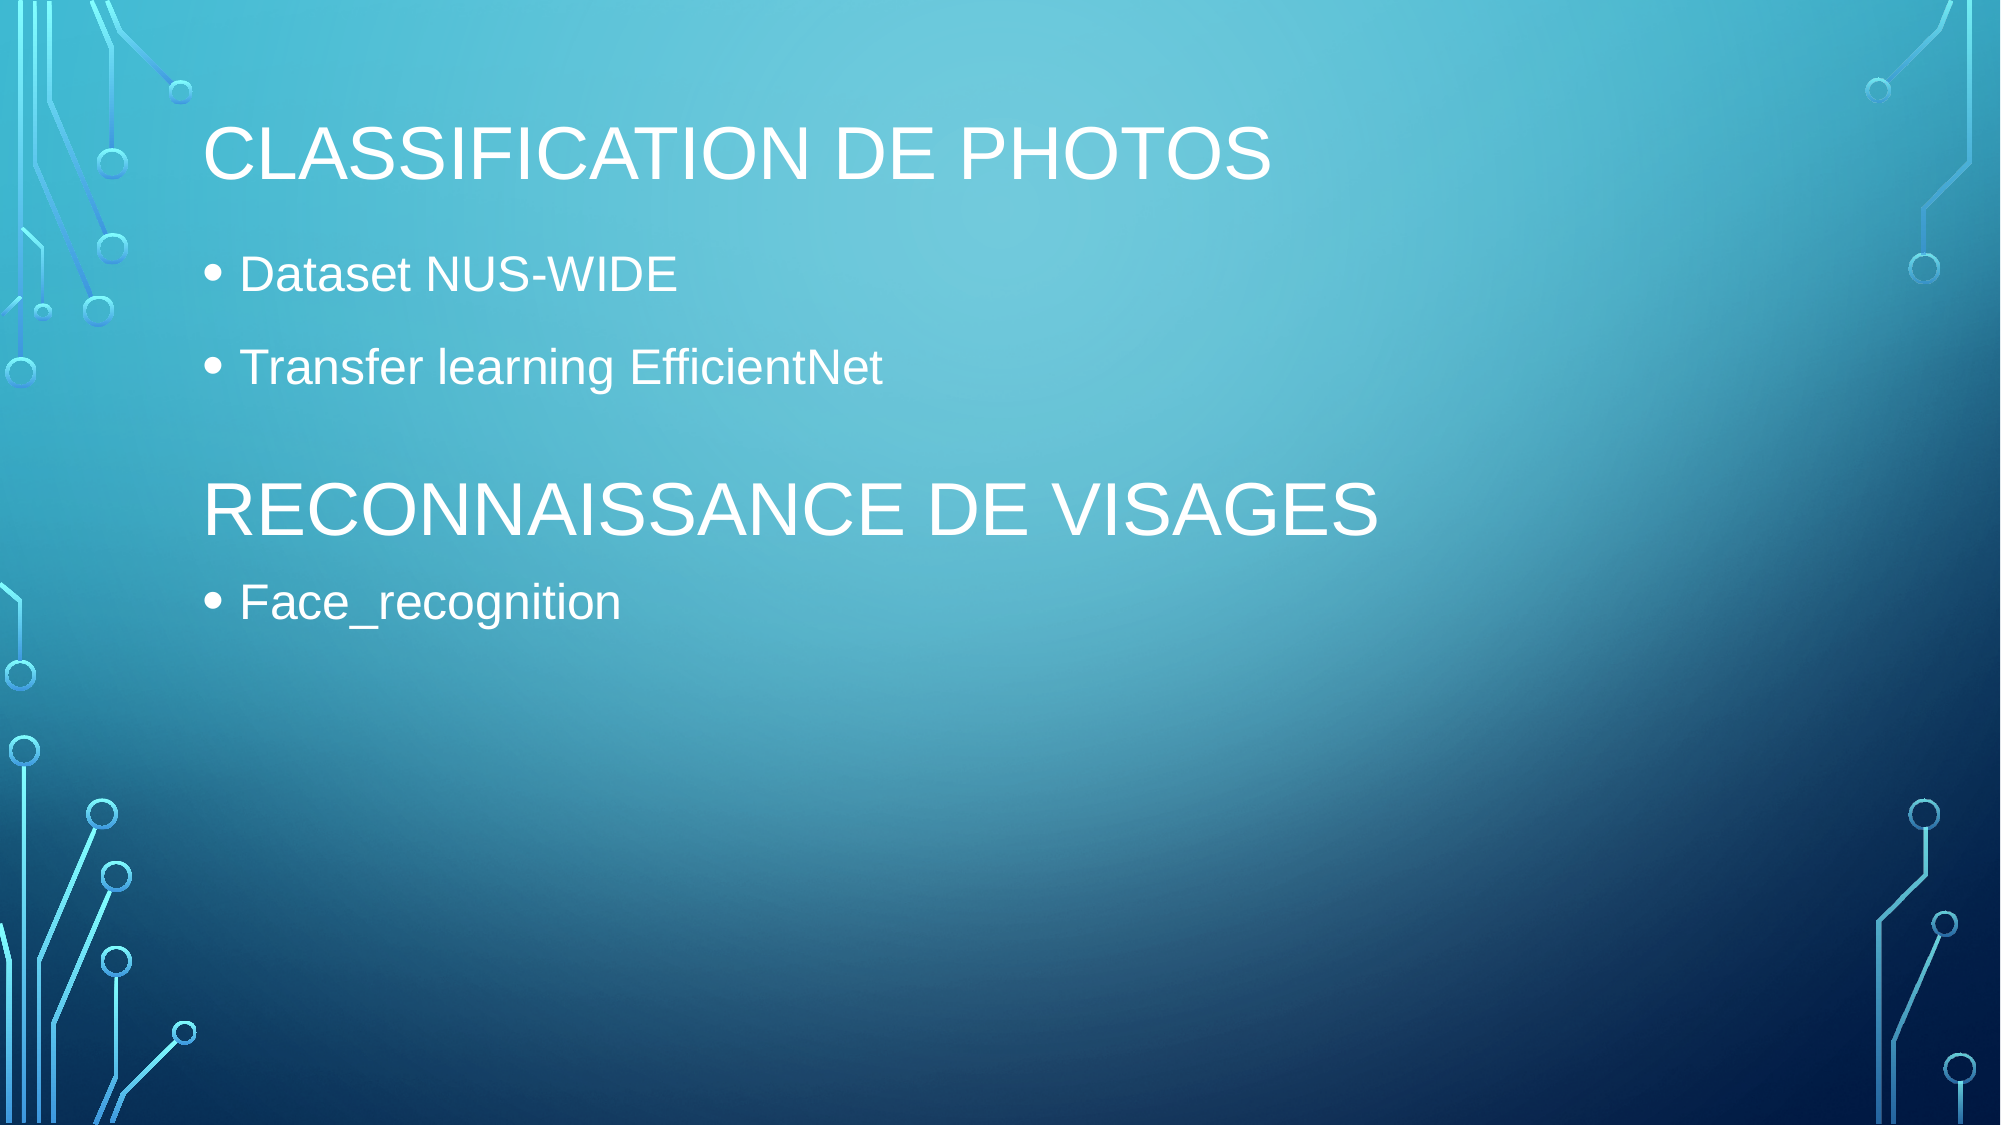

# Classification de photos
Dataset NUS-WIDE
Transfer learning EfficientNet
Reconnaissance de visages
Face_recognition